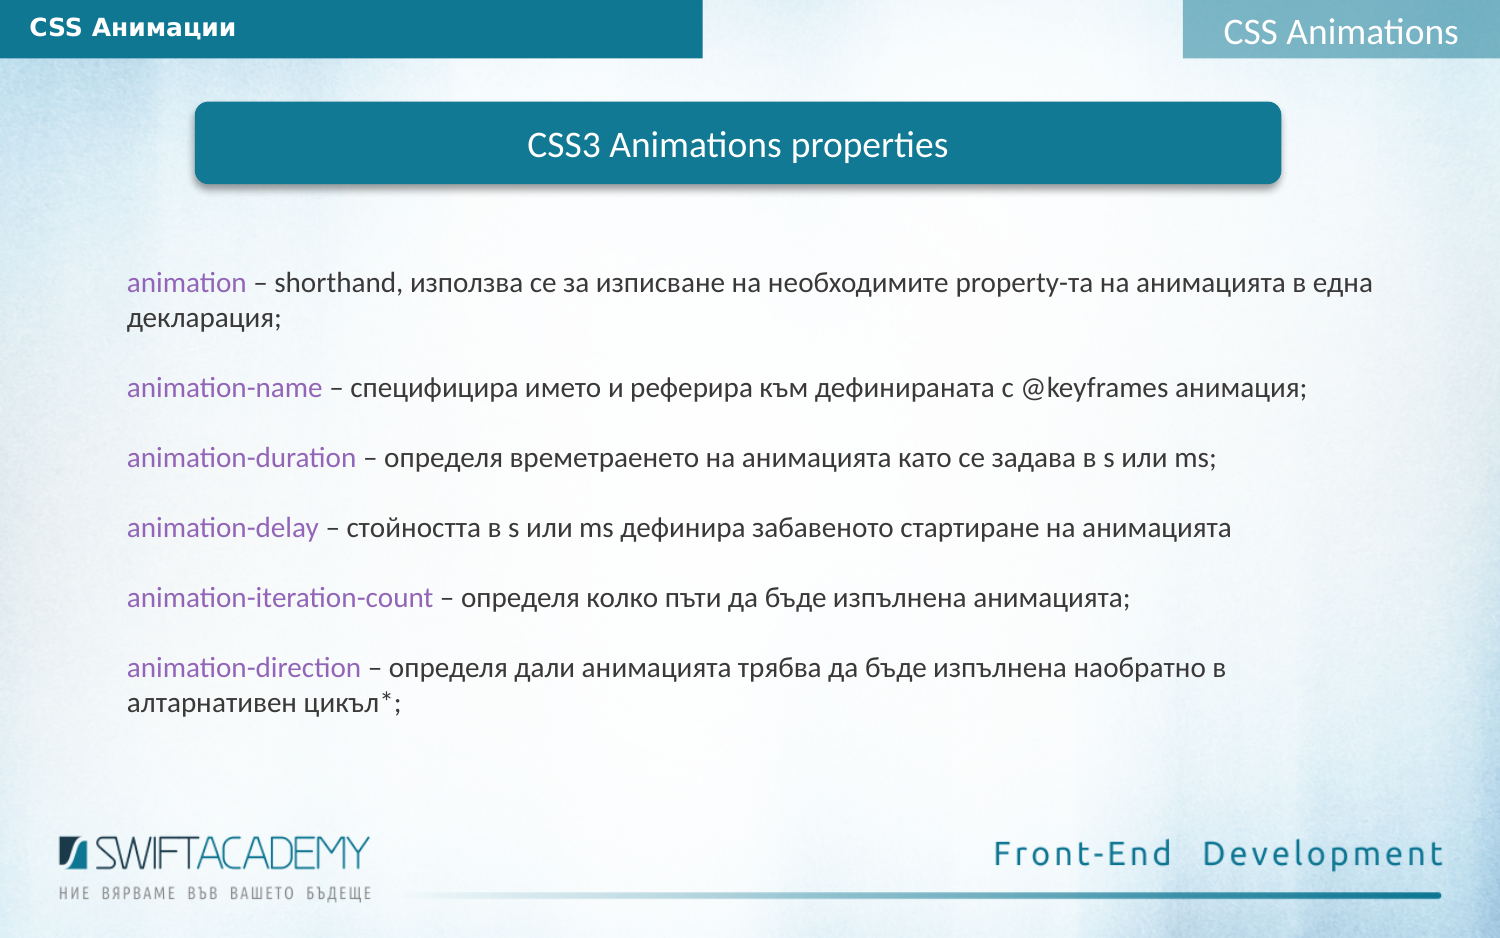

CSS Animations
CSS Анимации
CSS3 Animations properties
animation – shorthand, използва се за изписване на необходимите property-та на анимацията в една декларация;

animation-name – специфицира името и реферира към дефинираната с @keyframes анимация;

animation-duration – определя времетраенето на анимацията като се задава в s или ms;

animation-delay – стойността в s или ms дефинира забавеното стартиране на анимацията

animation-iteration-count – определя колко пъти да бъде изпълнена анимацията;

animation-direction – определя дали анимацията трябва да бъде изпълнена наобратно в алтарнативен цикъл*;